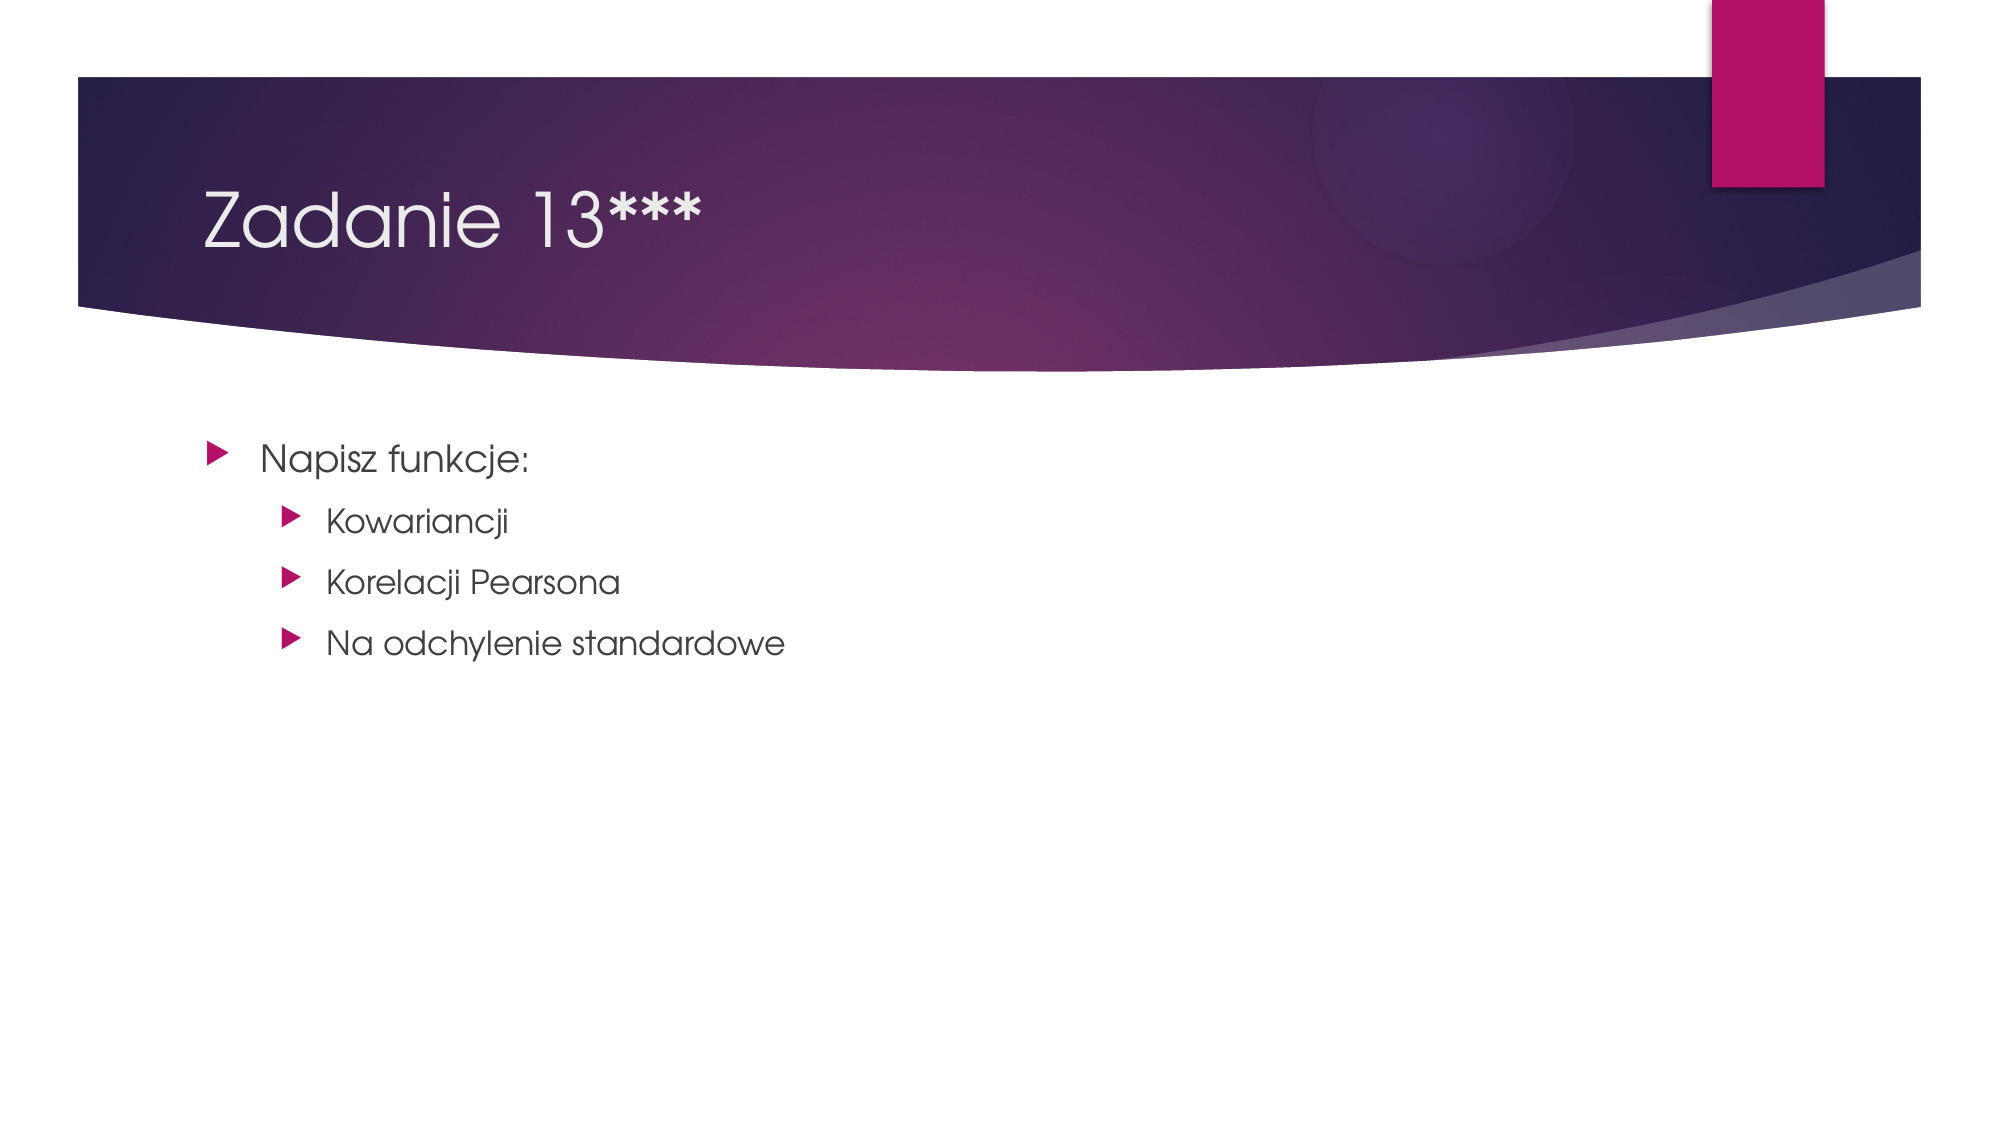

# Zadanie 13***
Napisz funkcje:
Kowariancji
Korelacji Pearsona
Na odchylenie standardowe